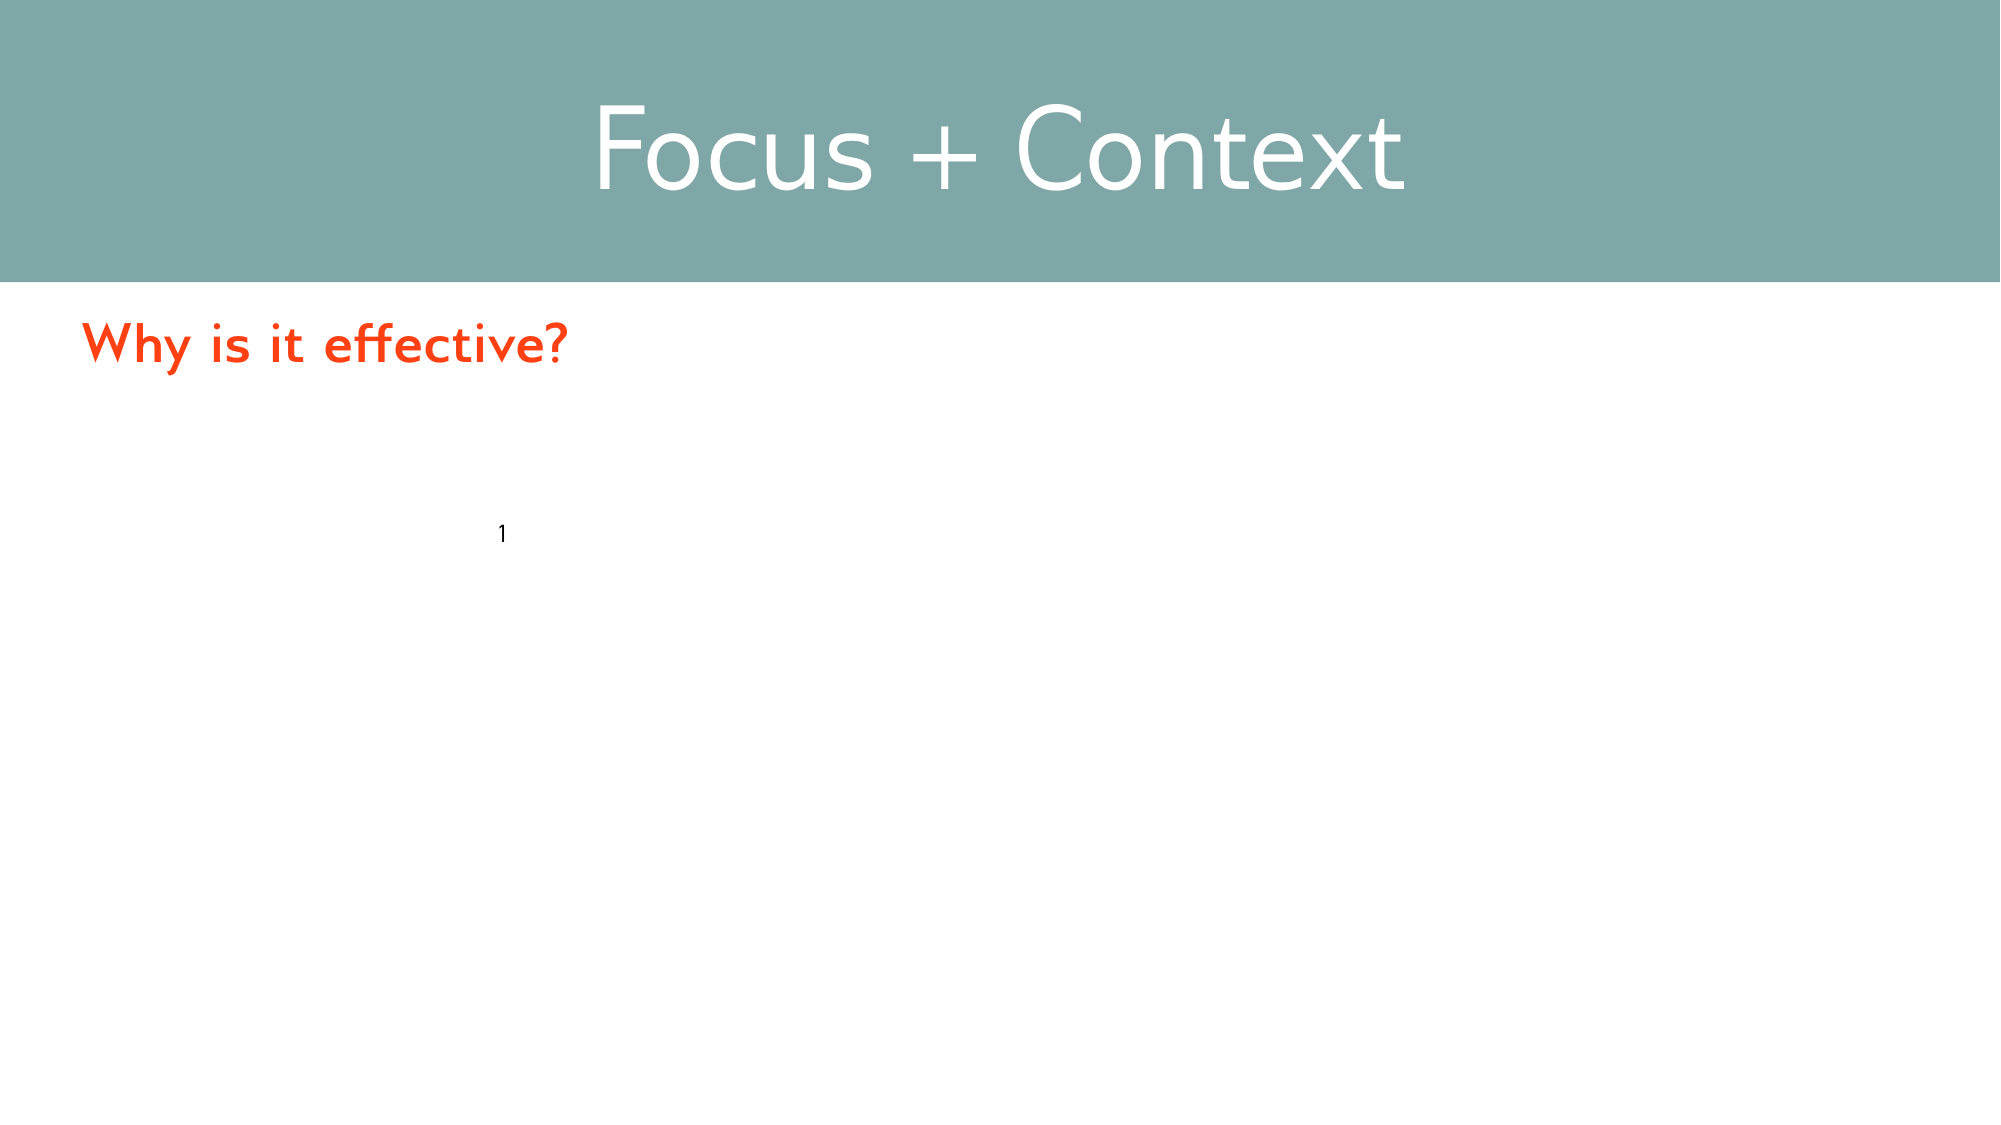

Focus + Context
Why is it effective?
1